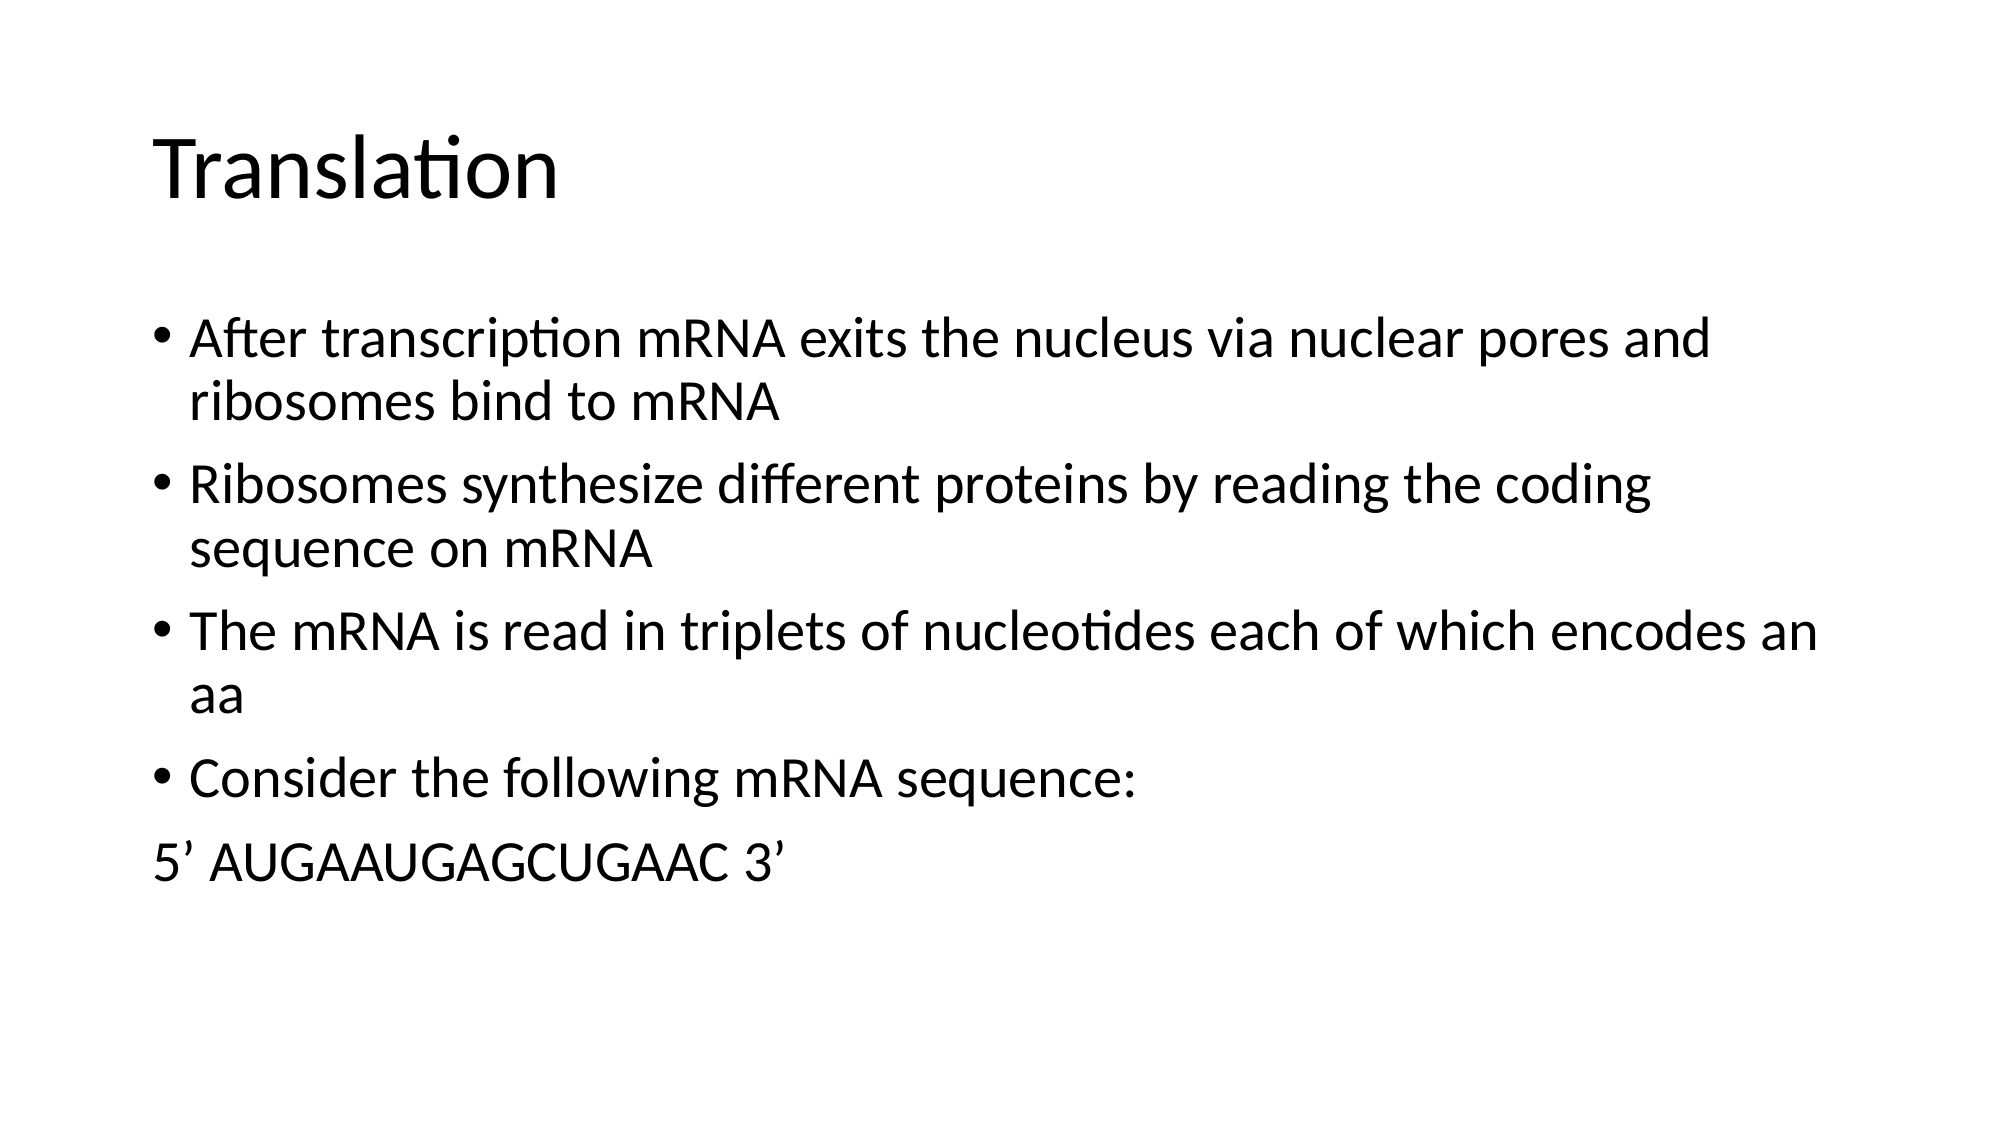

# Translation
After transcription mRNA exits the nucleus via nuclear pores and ribosomes bind to mRNA
Ribosomes synthesize different proteins by reading the coding sequence on mRNA
The mRNA is read in triplets of nucleotides each of which encodes an aa
Consider the following mRNA sequence:
5’ AUGAAUGAGCUGAAC 3’